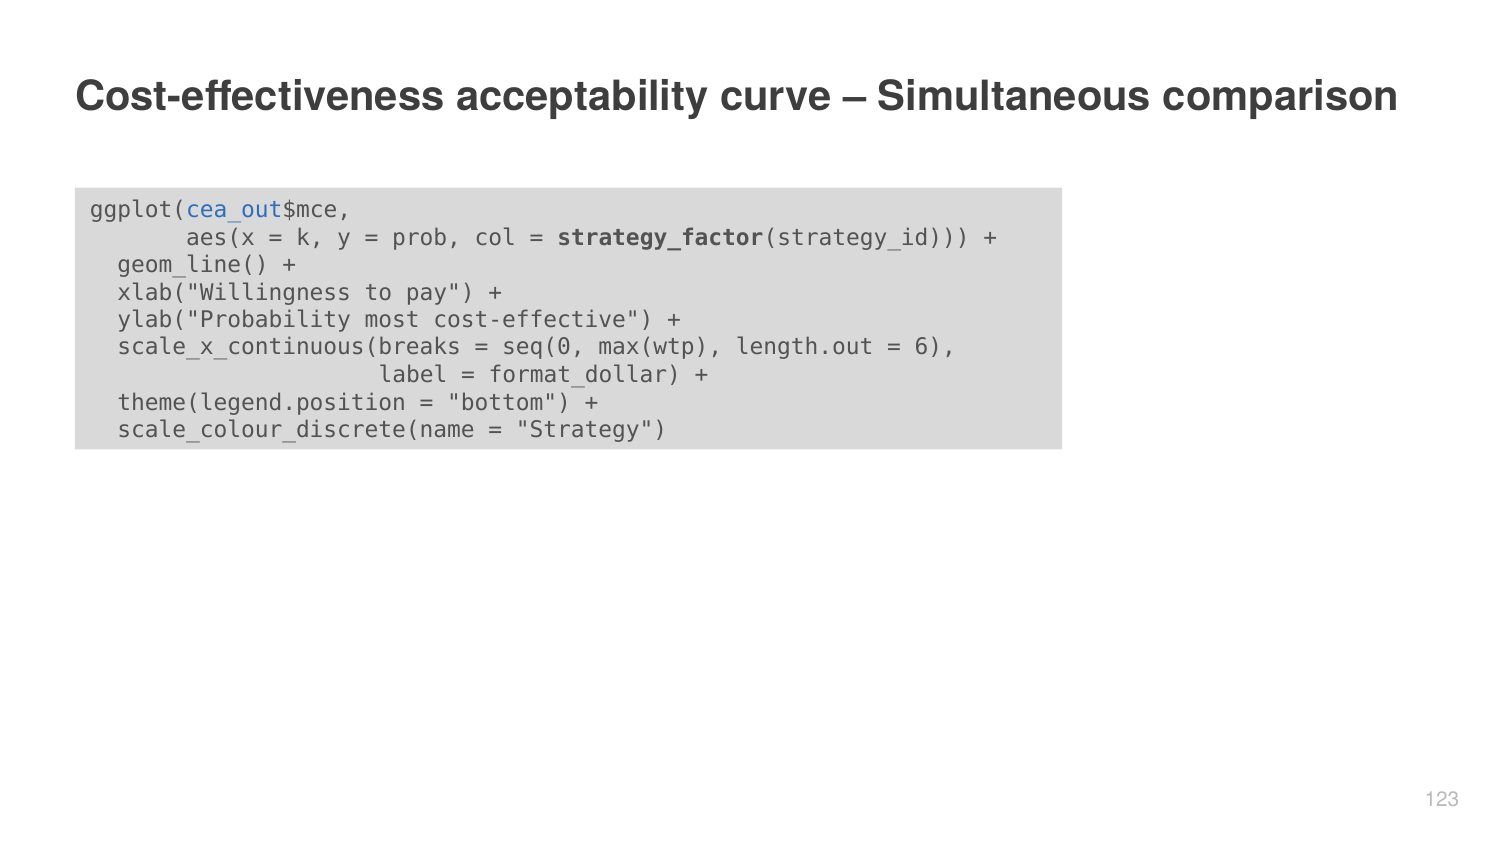

# Cost-effectiveness acceptability curve – Simultaneous comparison
ggplot(cea_out$mce,
       aes(x = k, y = prob, col = strategy_factor(strategy_id))) +
  geom_line() +
  xlab("Willingness to pay") +
  ylab("Probability most cost-effective") +
  scale_x_continuous(breaks = seq(0, max(wtp), length.out = 6),
                     label = format_dollar) +
  theme(legend.position = "bottom") +
  scale_colour_discrete(name = "Strategy")
123